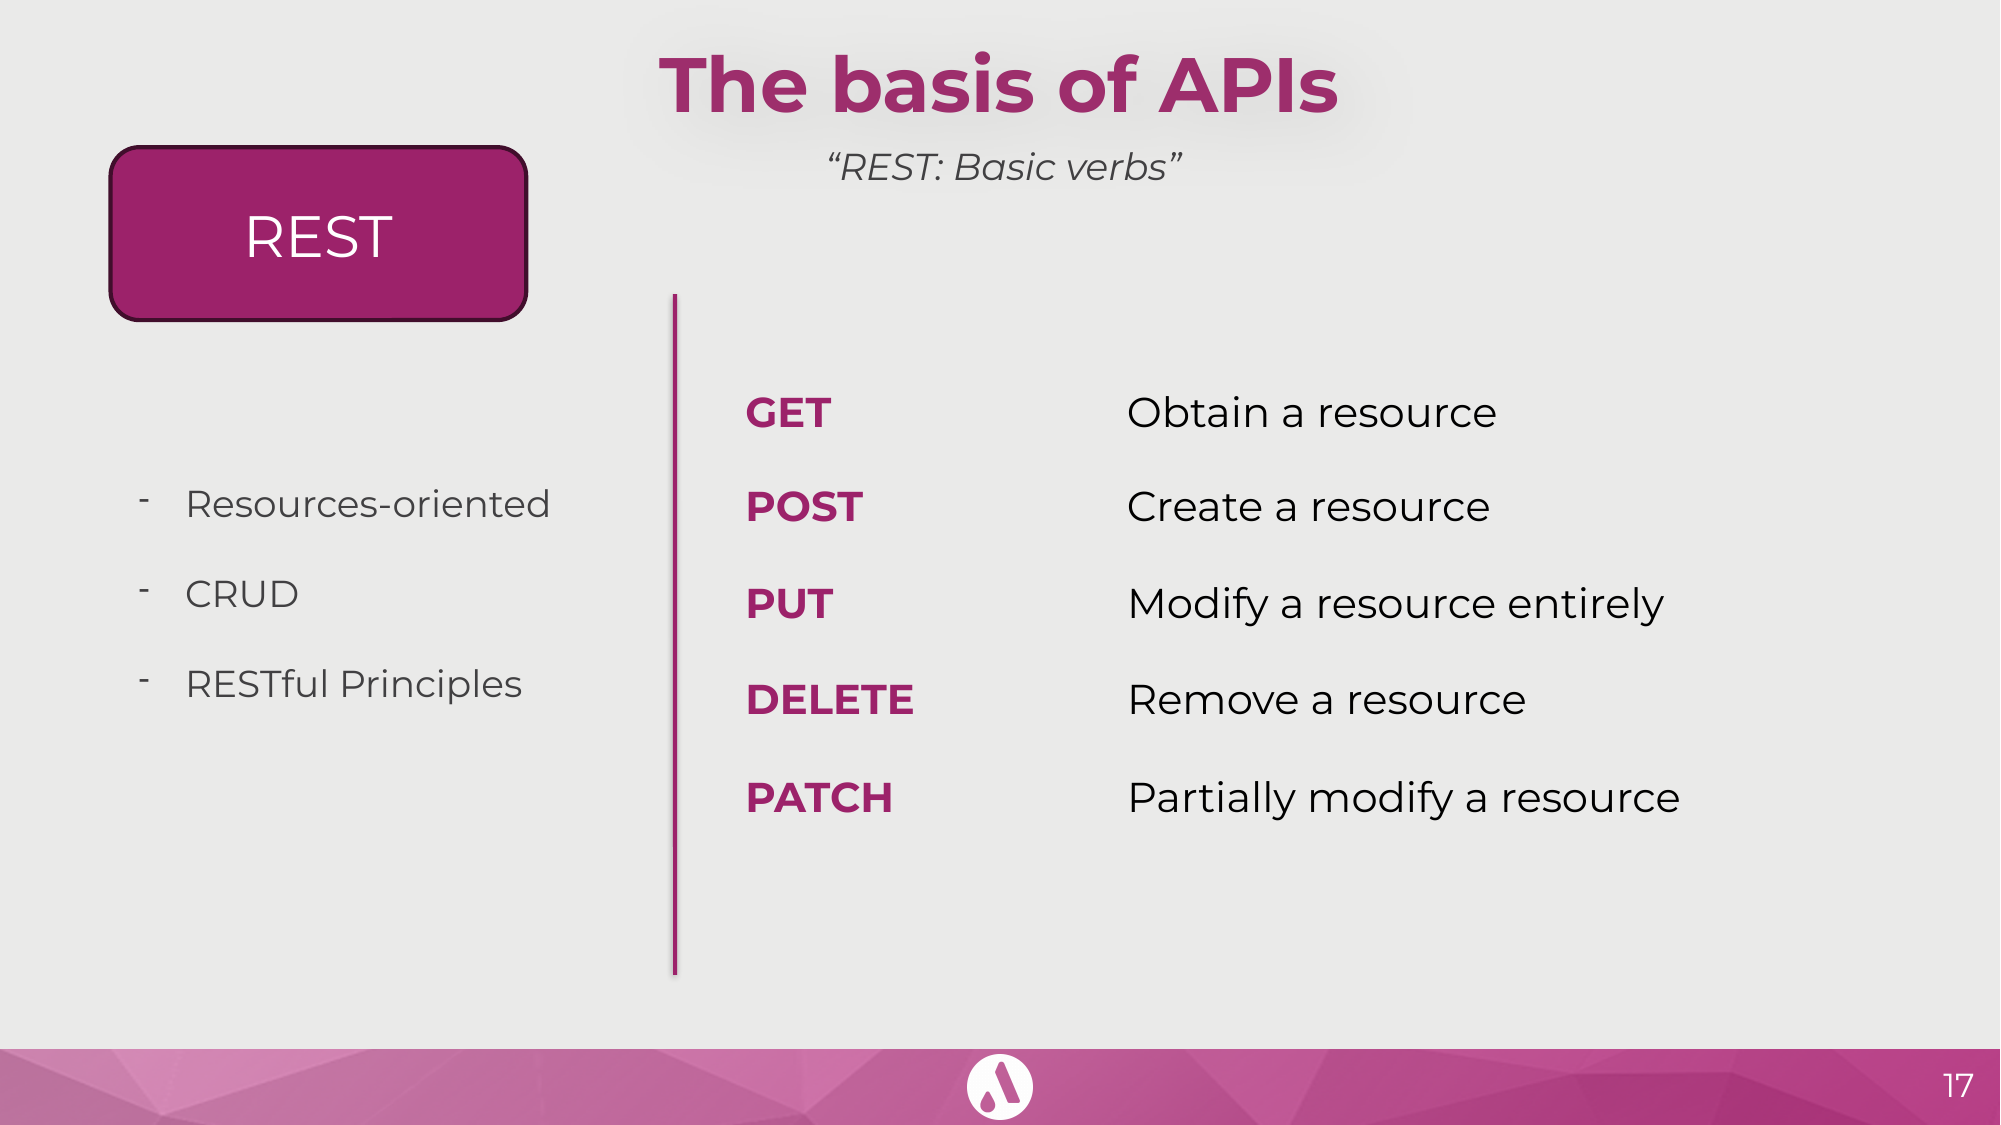

# The basis of APIs
“REST: Basic verbs”
REST
GET
Obtain a resource
POST
Create a resource
Resources-oriented

CRUD

RESTful Principles

PUT
Modify a resource entirely
DELETE
Remove a resource
PATCH
Partially modify a resource
17